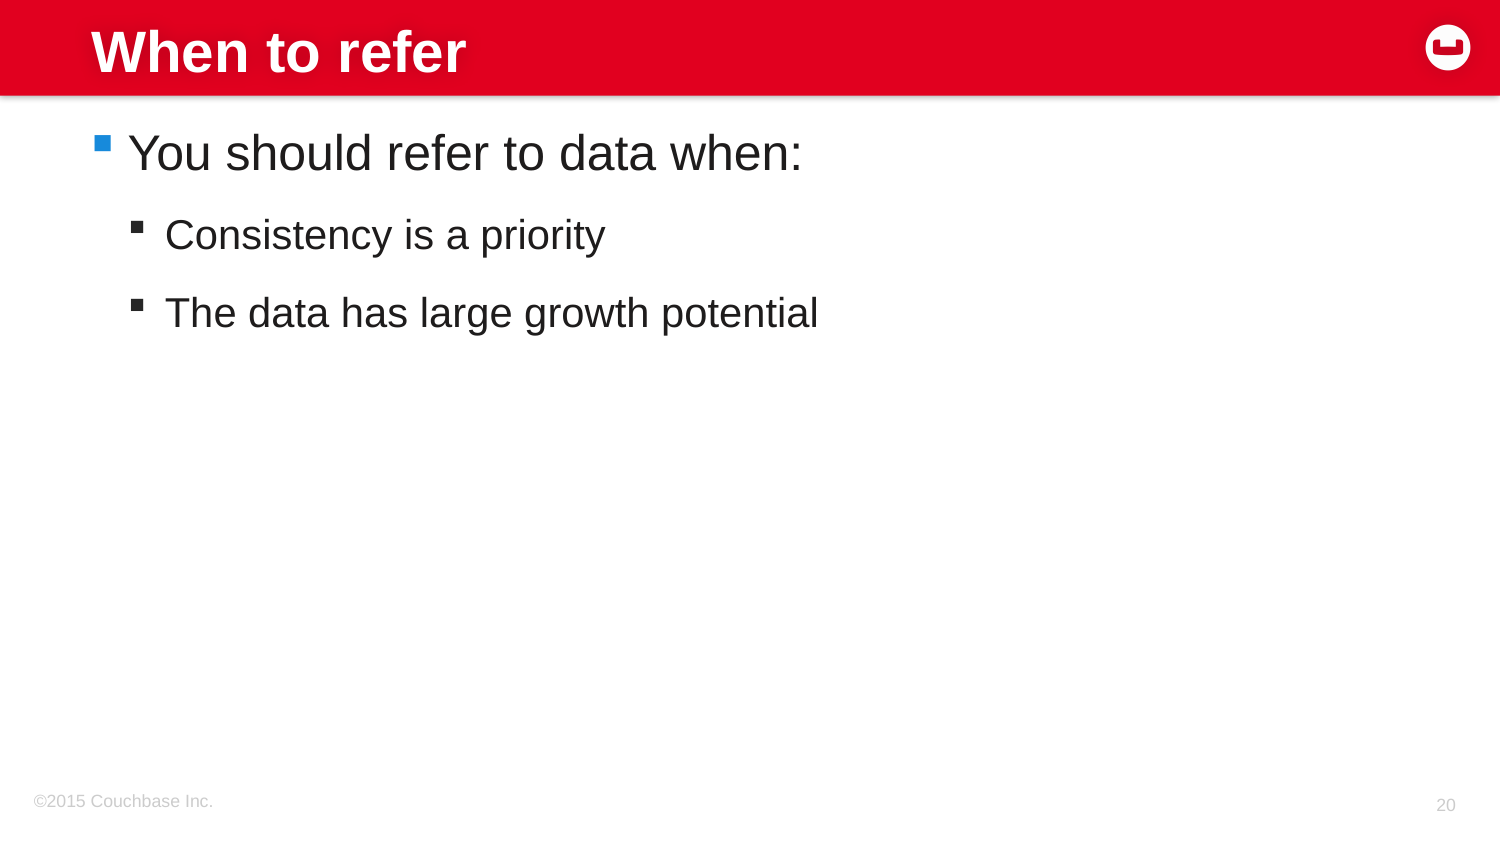

# When to refer
You should refer to data when:
Consistency is a priority
The data has large growth potential